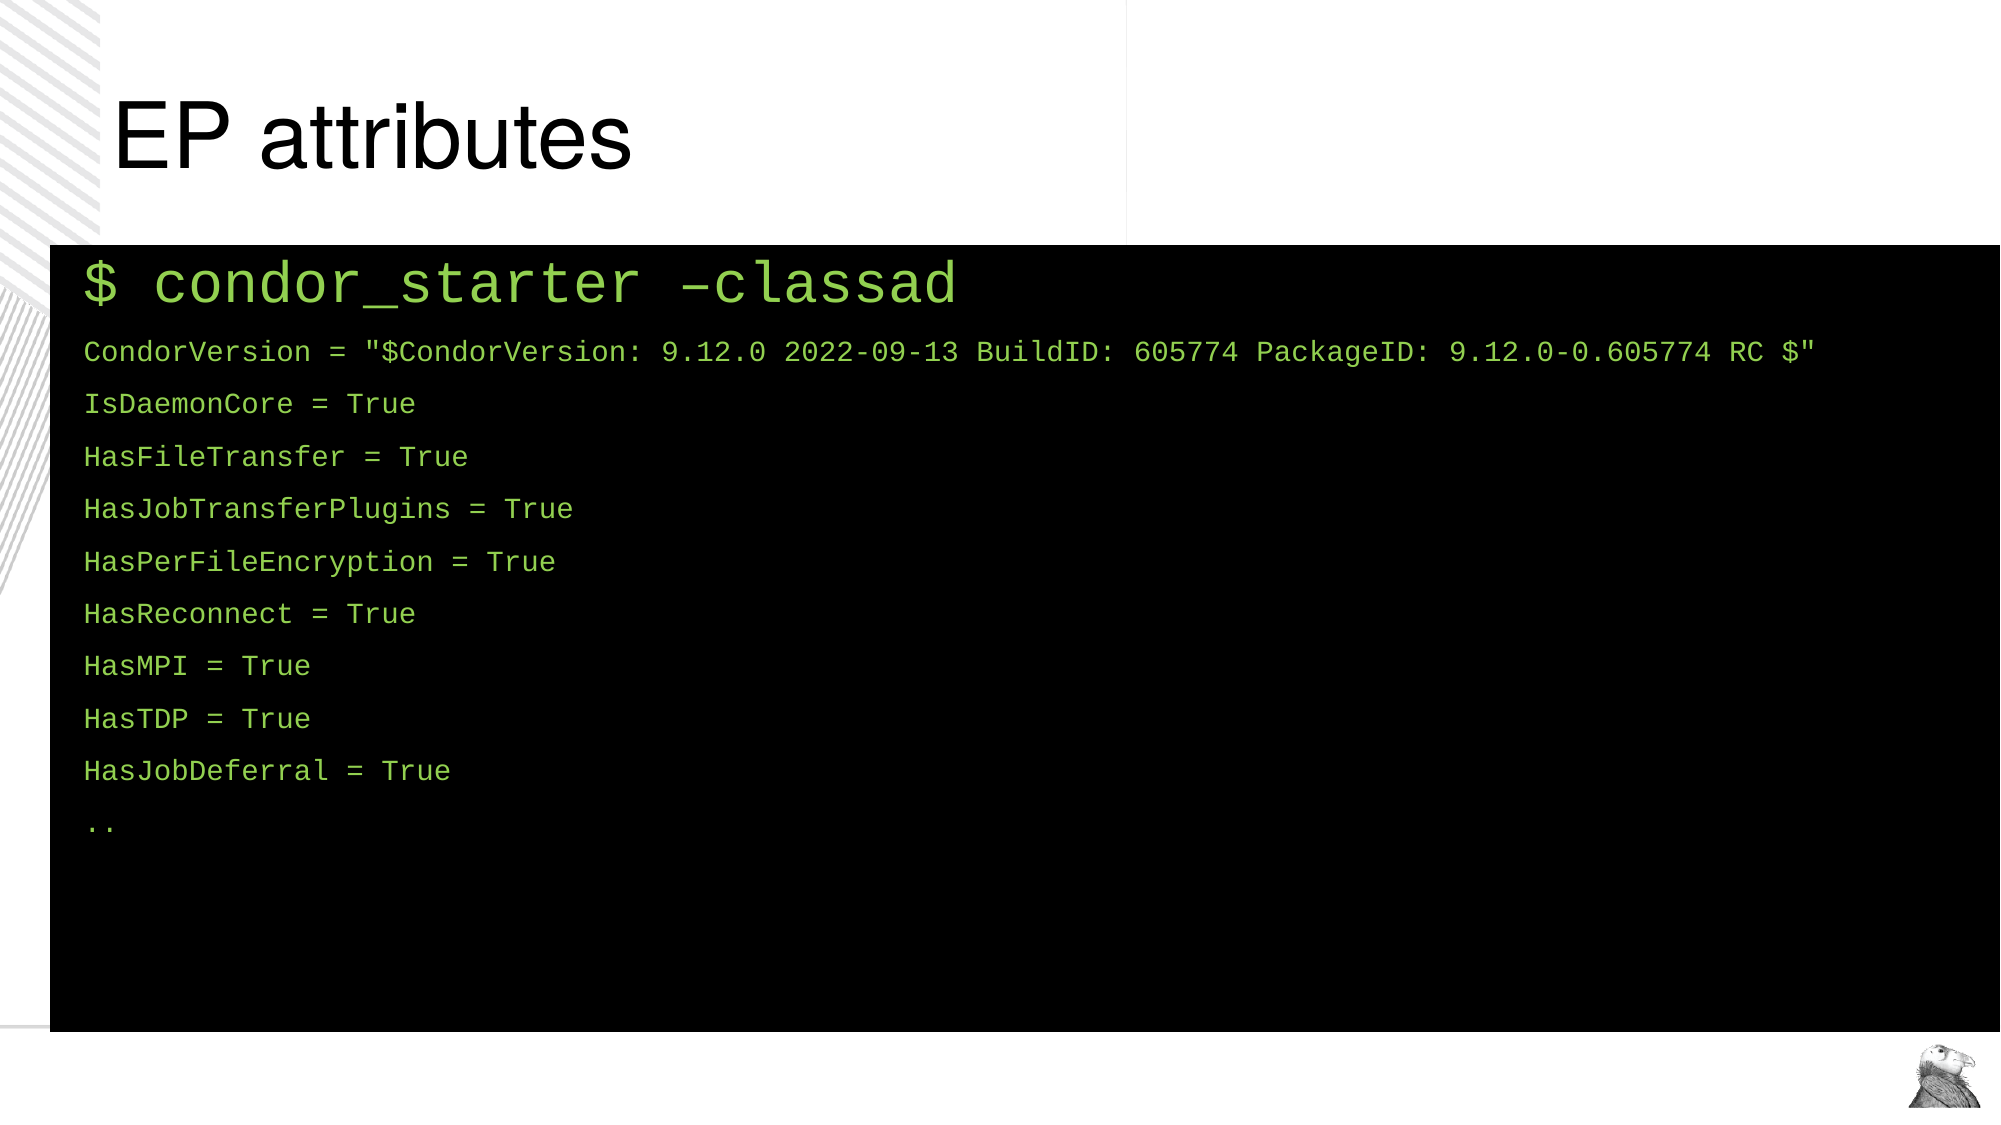

# EP attributes
$ condor_starter –classad
CondorVersion = "$CondorVersion: 9.12.0 2022-09-13 BuildID: 605774 PackageID: 9.12.0-0.605774 RC $"
IsDaemonCore = True
HasFileTransfer = True
HasJobTransferPlugins = True
HasPerFileEncryption = True
HasReconnect = True
HasMPI = True
HasTDP = True
HasJobDeferral = True
..